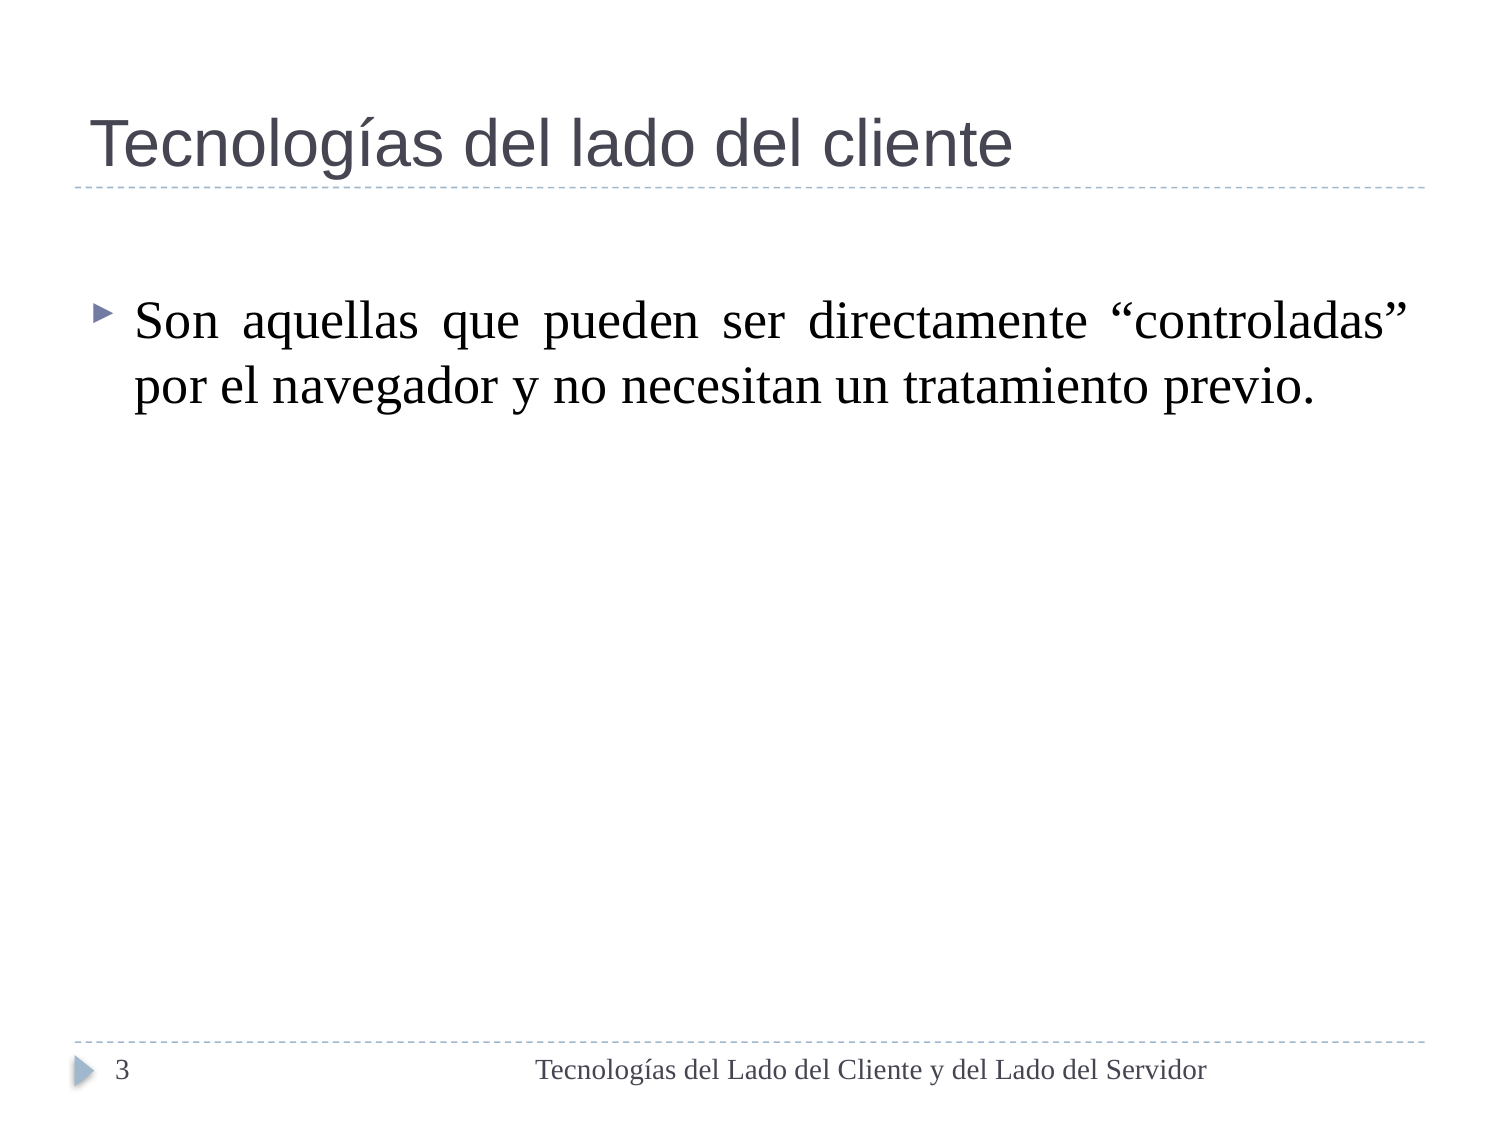

# Tecnologías del lado del cliente

Son aquellas que pueden ser directamente “controladas” por el navegador y no necesitan un tratamiento previo.
3
Tecnologías del Lado del Cliente y del Lado del Servidor